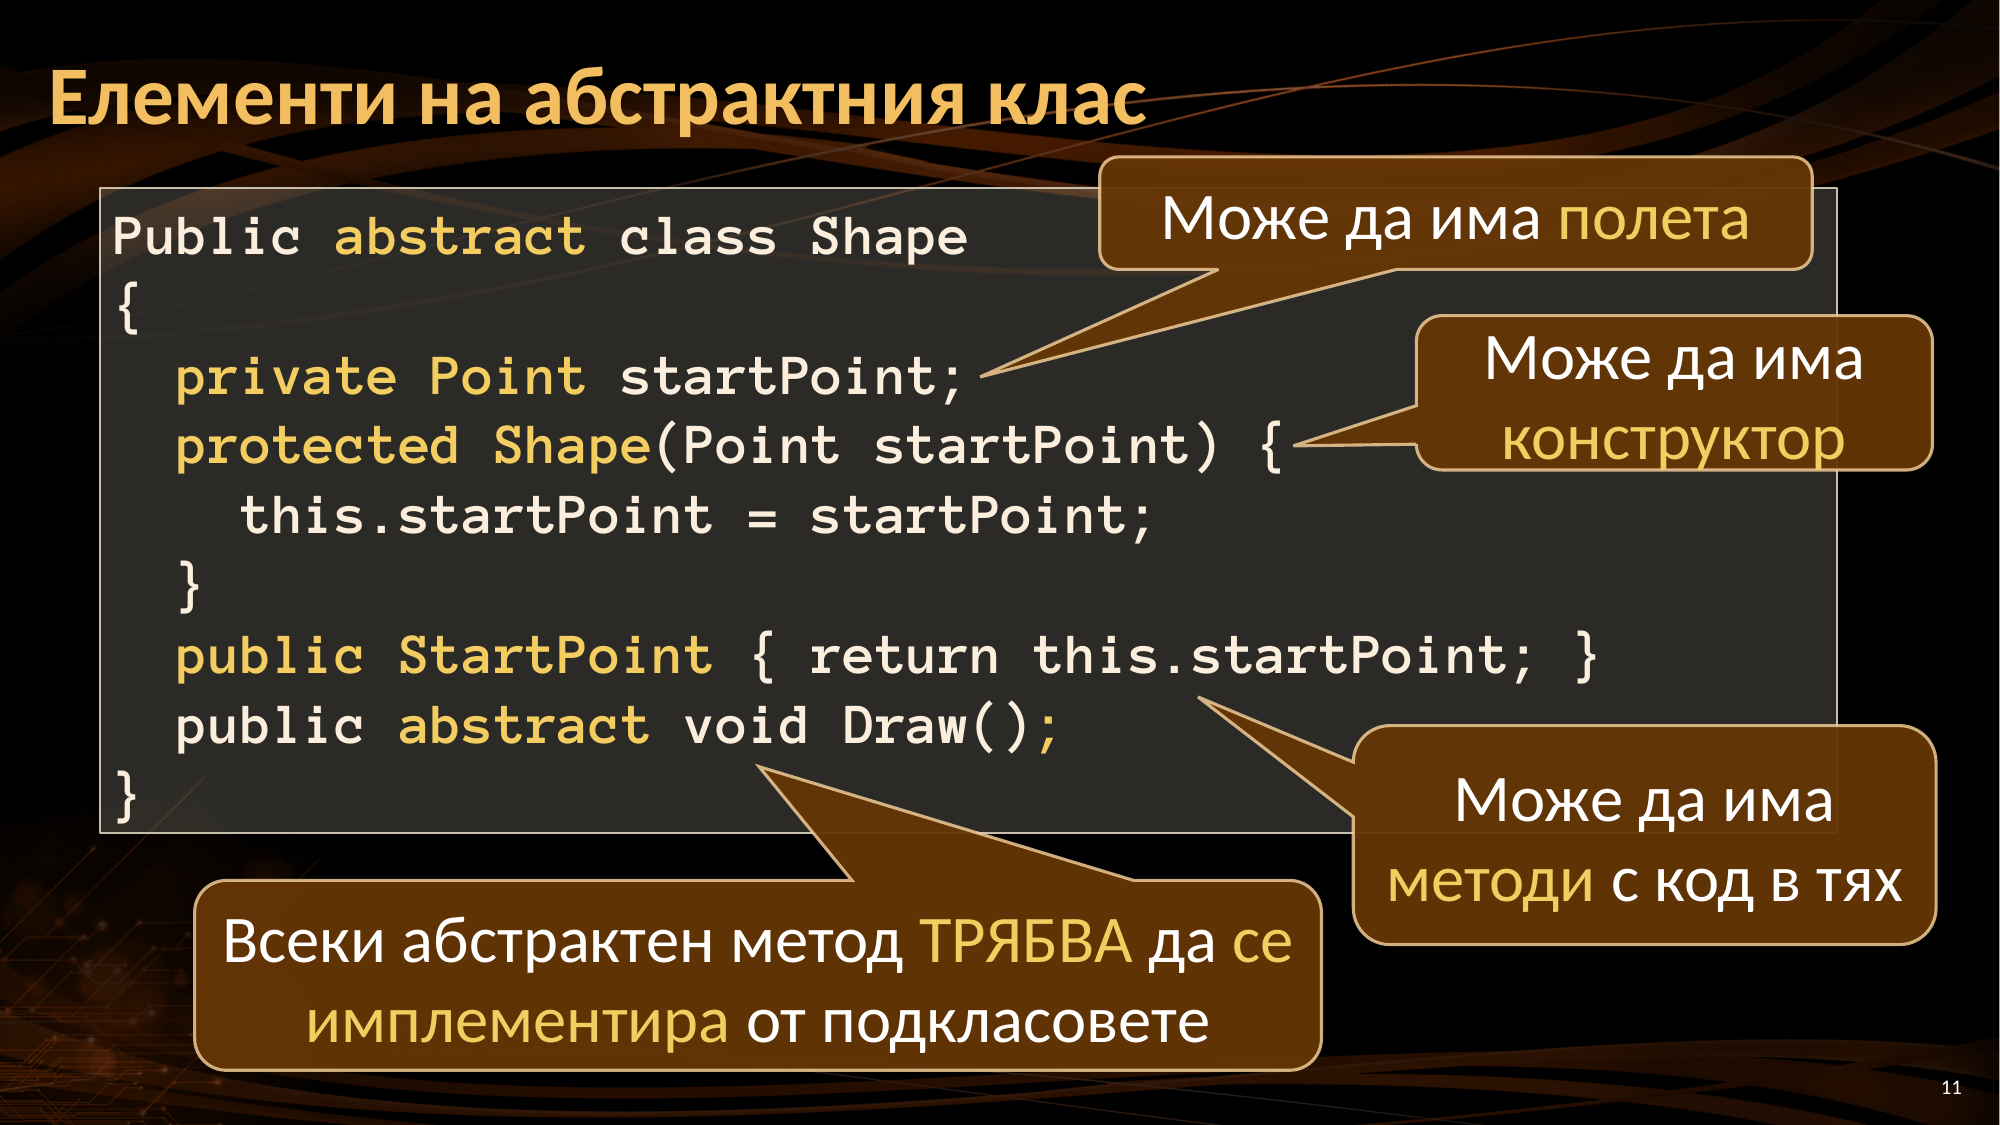

# Елементи на абстрактния клас
Може да има полета
Public abstract class Shape
{
  private Point startPoint;
  protected Shape(Point startPoint) {
    this.startPoint = startPoint;
  }
  public StartPoint { return this.startPoint; }
  public abstract void Draw();
}
Може да има конструктор
Може да има методи с код в тях
Всеки абстрактен метод ТРЯБВА да се имплементира от подкласовете
11